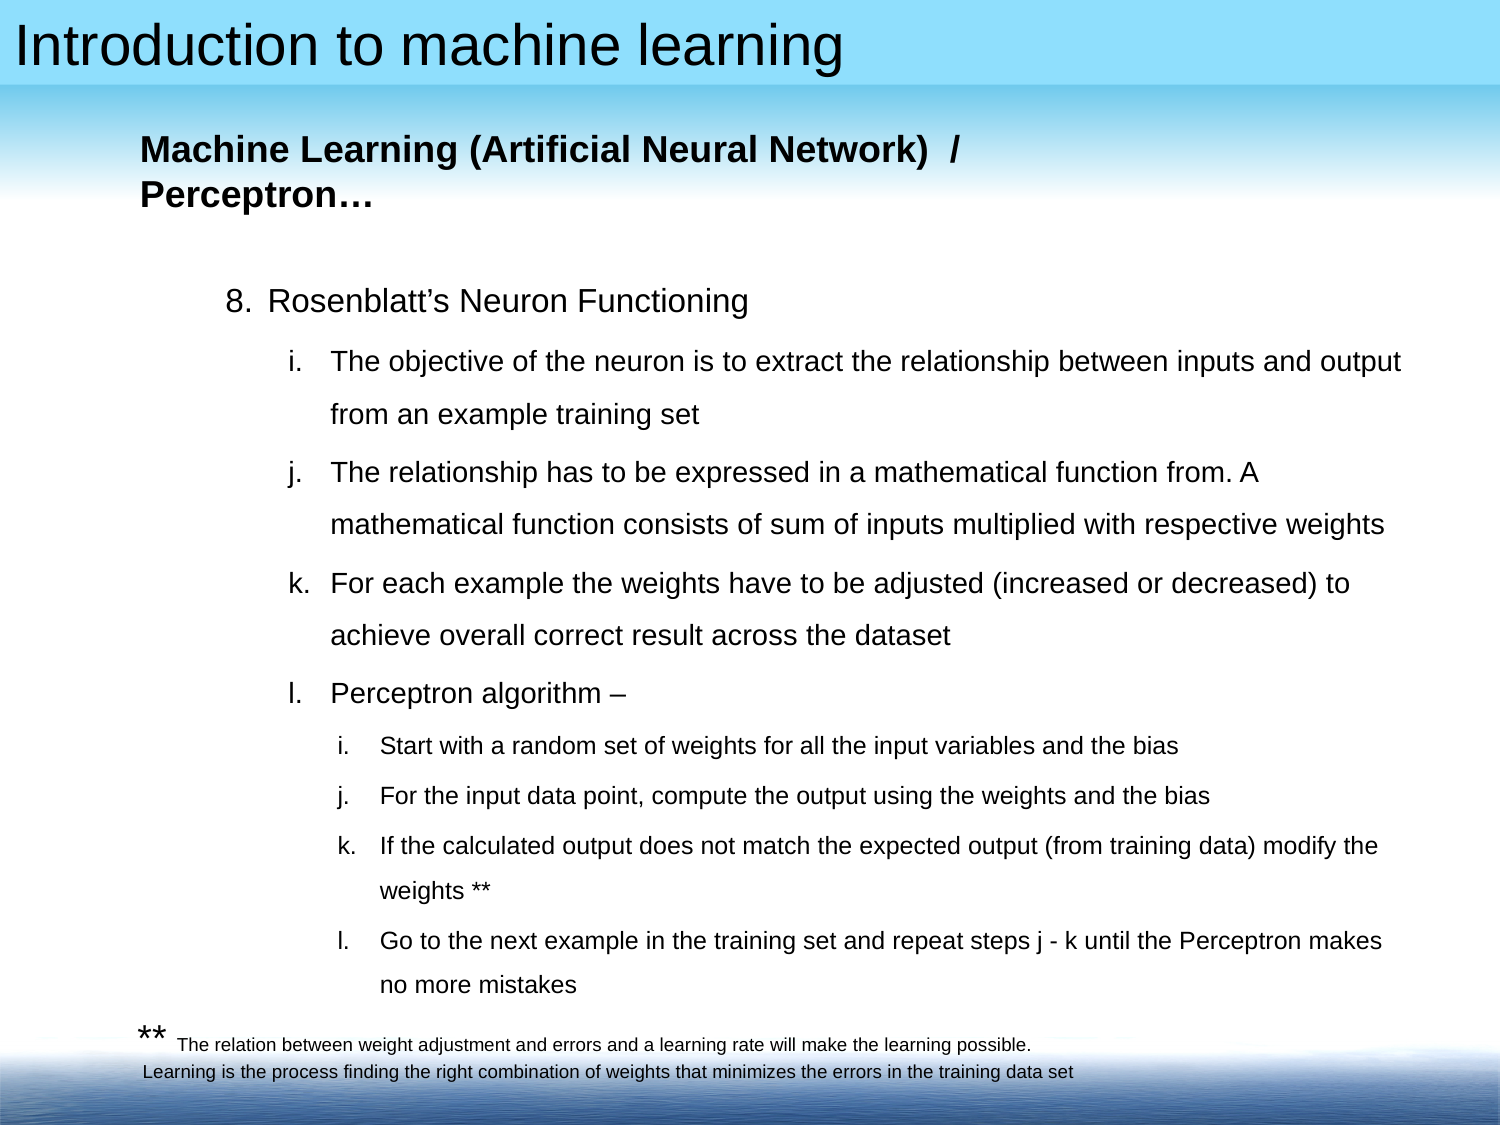

Machine Learning (Artificial Neural Network)  / Perceptron…
Rosenblatt’s Neuron Functioning
The objective of the neuron is to extract the relationship between inputs and output from an example training set
The relationship has to be expressed in a mathematical function from. A mathematical function consists of sum of inputs multiplied with respective weights
For each example the weights have to be adjusted (increased or decreased) to achieve overall correct result across the dataset
Perceptron algorithm –
Start with a random set of weights for all the input variables and the bias
For the input data point, compute the output using the weights and the bias
If the calculated output does not match the expected output (from training data) modify the weights **
Go to the next example in the training set and repeat steps j - k until the Perceptron makes no more mistakes
** The relation between weight adjustment and errors and a learning rate will make the learning possible.
 Learning is the process finding the right combination of weights that minimizes the errors in the training data set